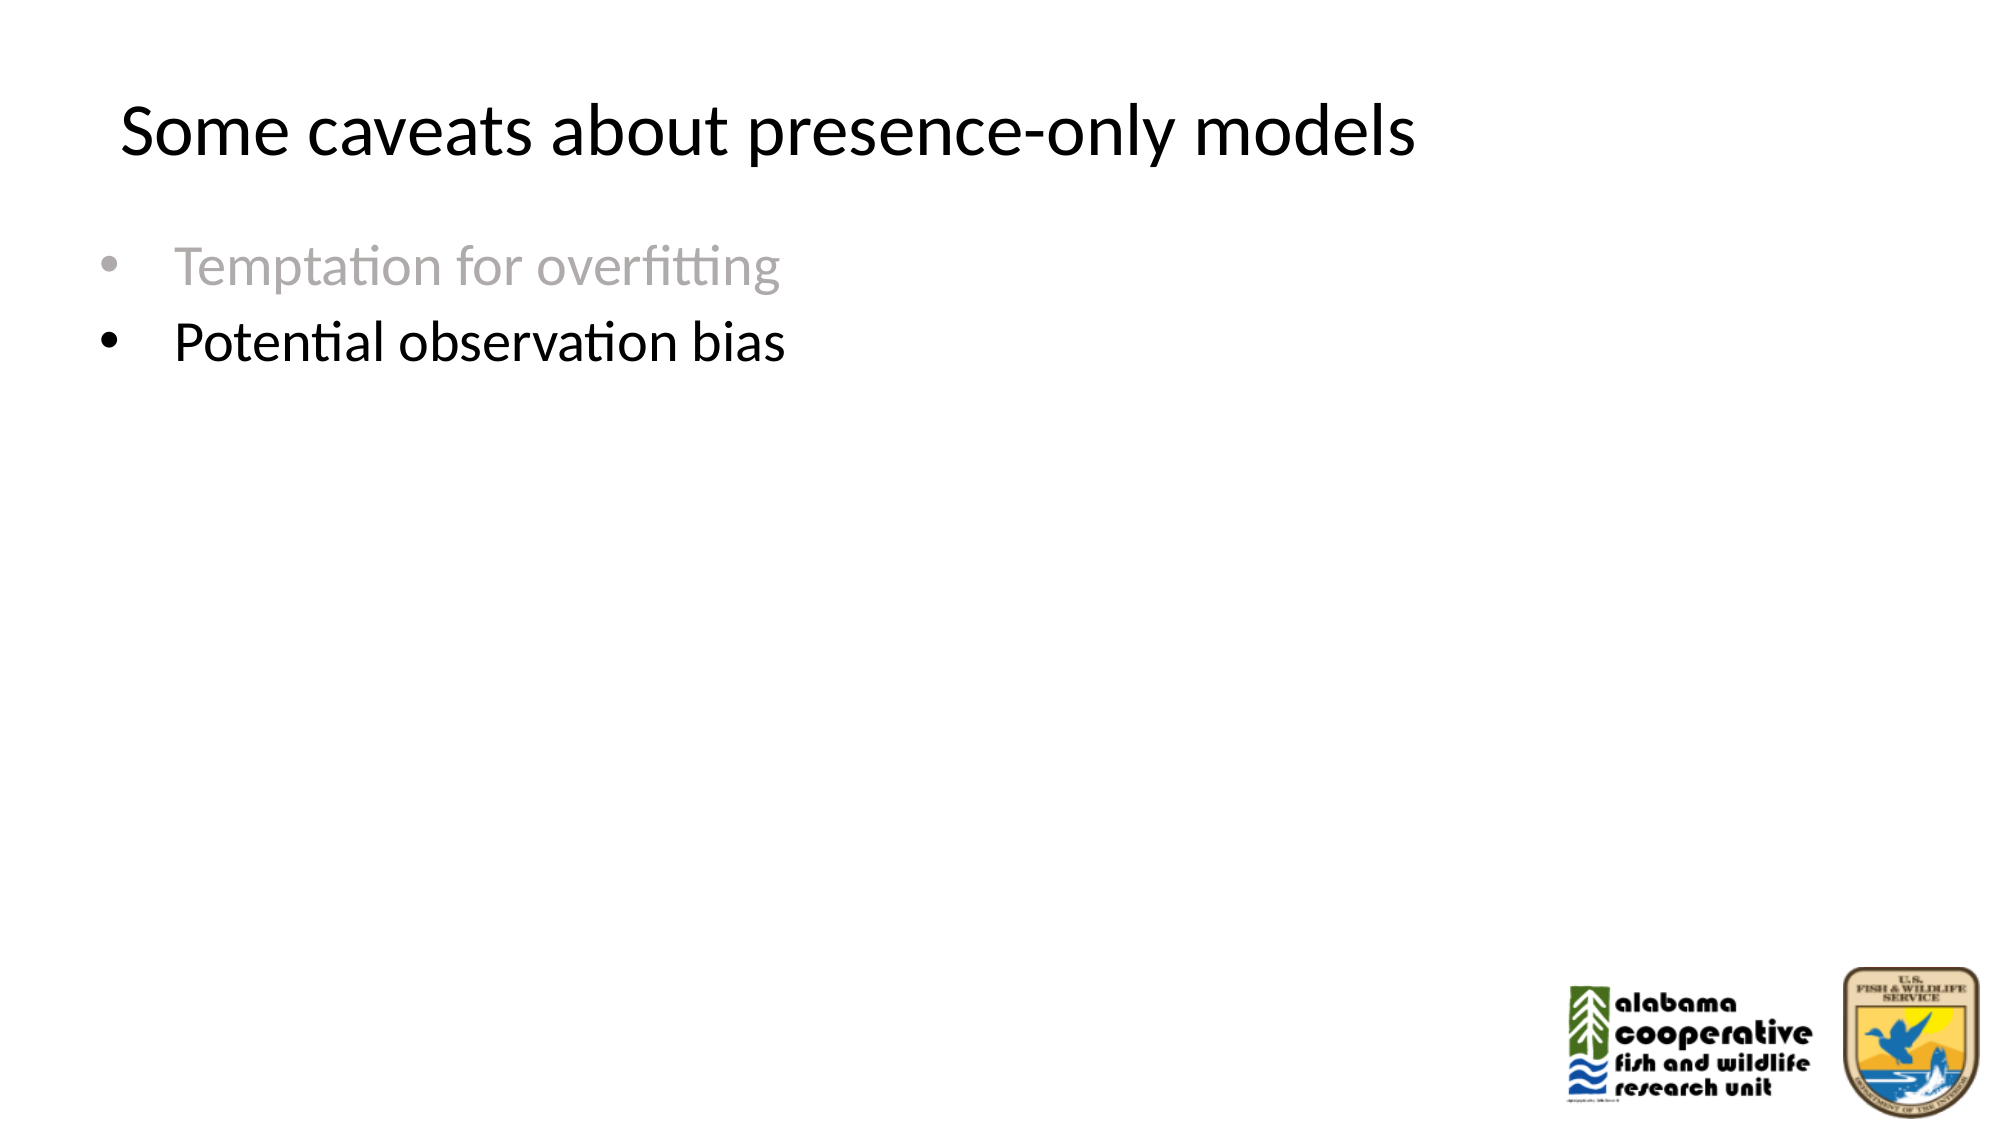

# Some caveats about presence-only models
Temptation for overfitting
Potential observation bias